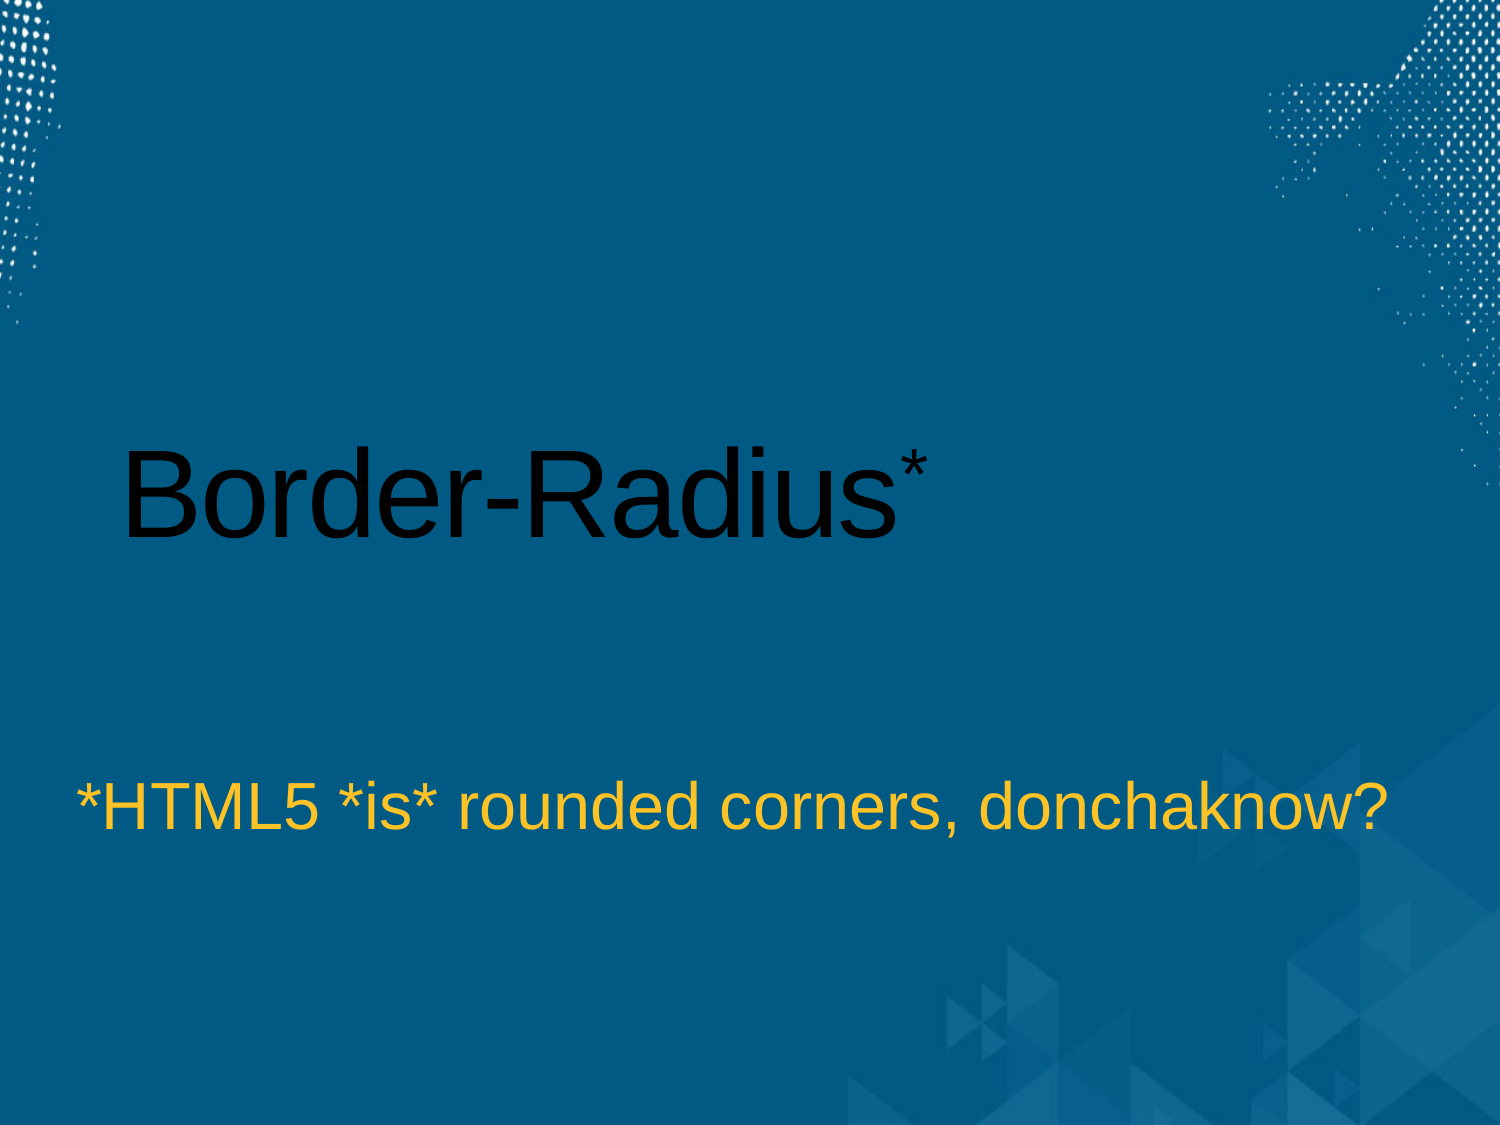

# Border-Radius*
*HTML5 *is* rounded corners, donchaknow?